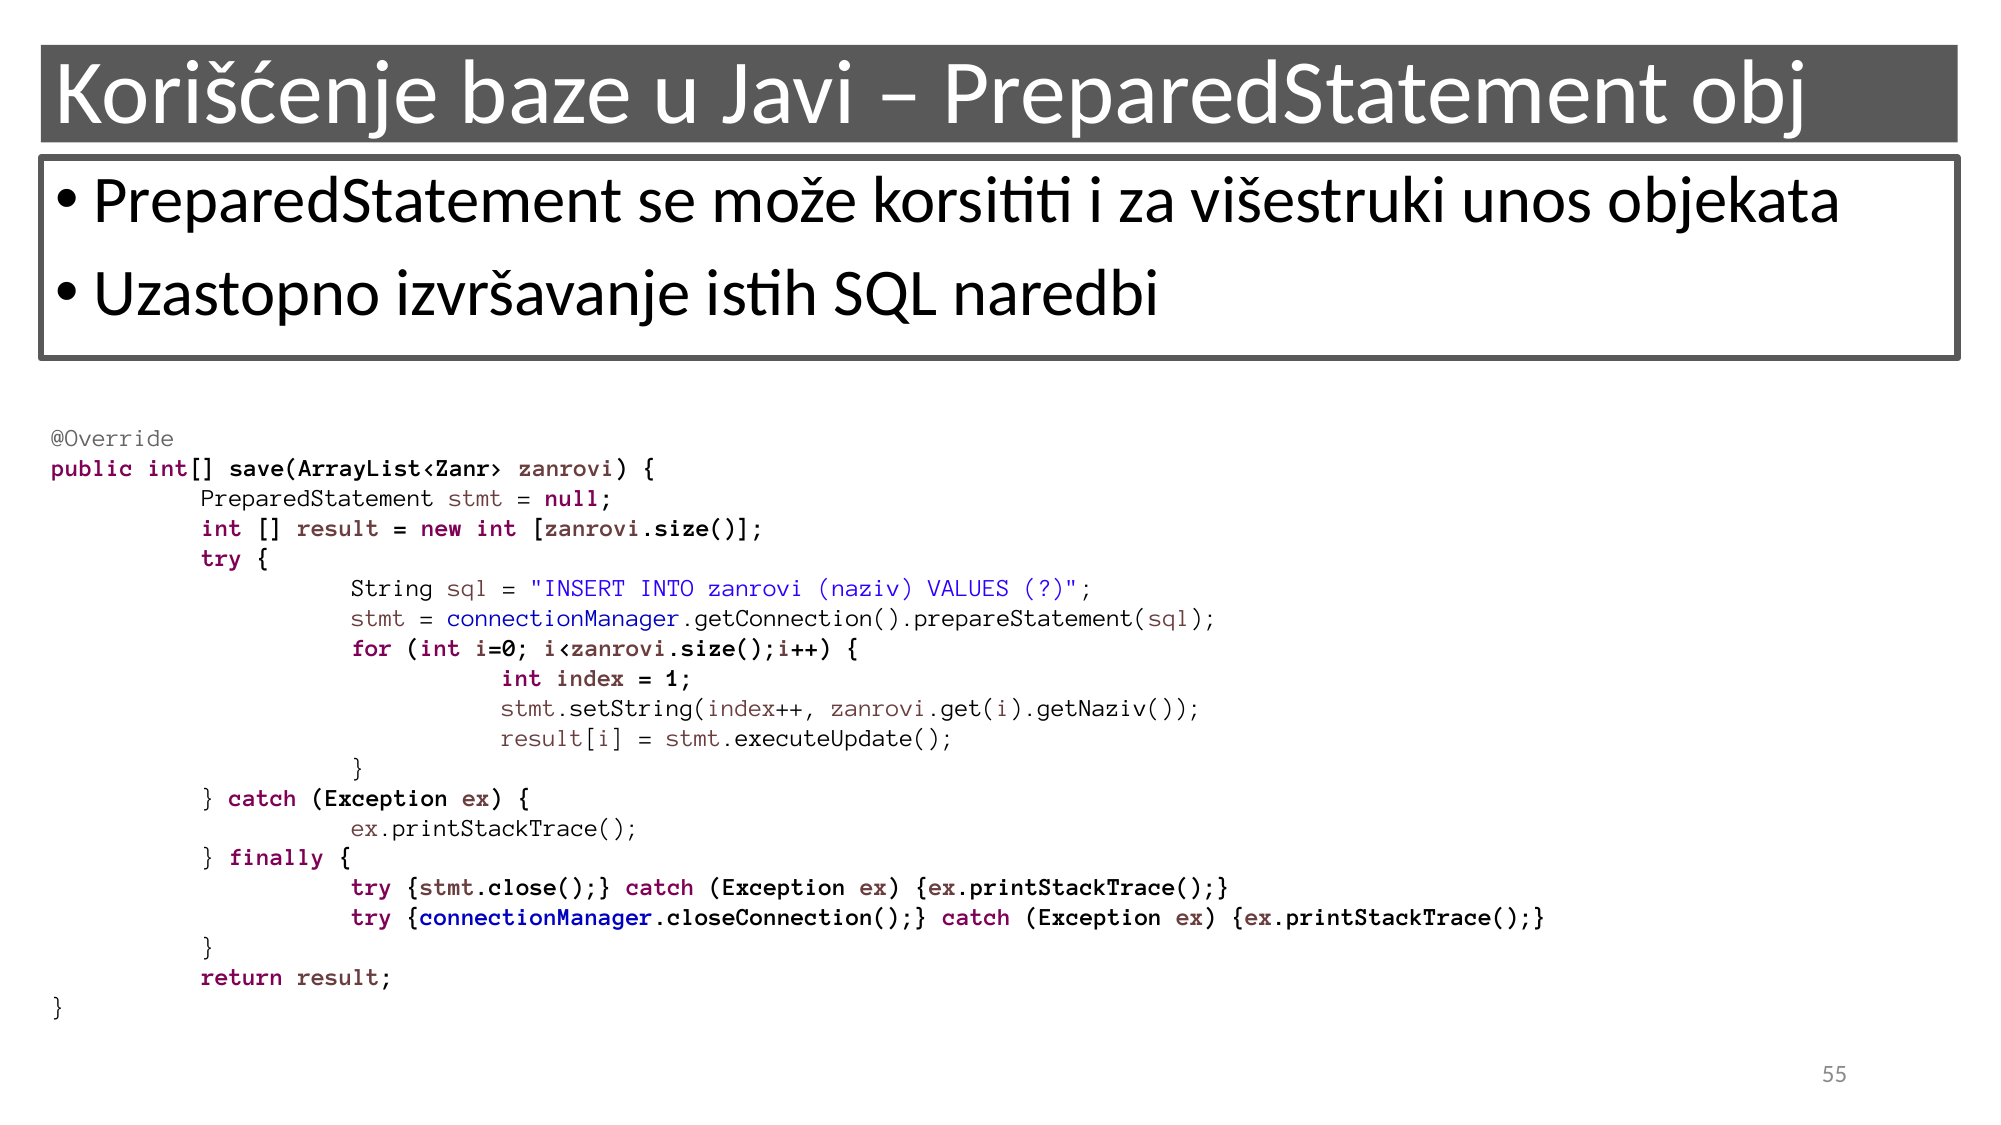

# Korišćenje baze u Javi – PreparedStatement obj
PreparedStatement se može korsititi i za višestruki unos objekata
Uzastopno izvršavanje istih SQL naredbi
@Override
public int[] save(ArrayList<Zanr> zanrovi) {
	PreparedStatement stmt = null;
	int [] result = new int [zanrovi.size()];
	try {
		String sql = "INSERT INTO zanrovi (naziv) VALUES (?)";
		stmt = connectionManager.getConnection().prepareStatement(sql);
		for (int i=0; i<zanrovi.size();i++) {
			int index = 1;
			stmt.setString(index++, zanrovi.get(i).getNaziv());
			result[i] = stmt.executeUpdate();
		}
	} catch (Exception ex) {
		ex.printStackTrace();
	} finally {
		try {stmt.close();} catch (Exception ex) {ex.printStackTrace();}
		try {connectionManager.closeConnection();} catch (Exception ex) {ex.printStackTrace();}
	}
	return result;
}
55